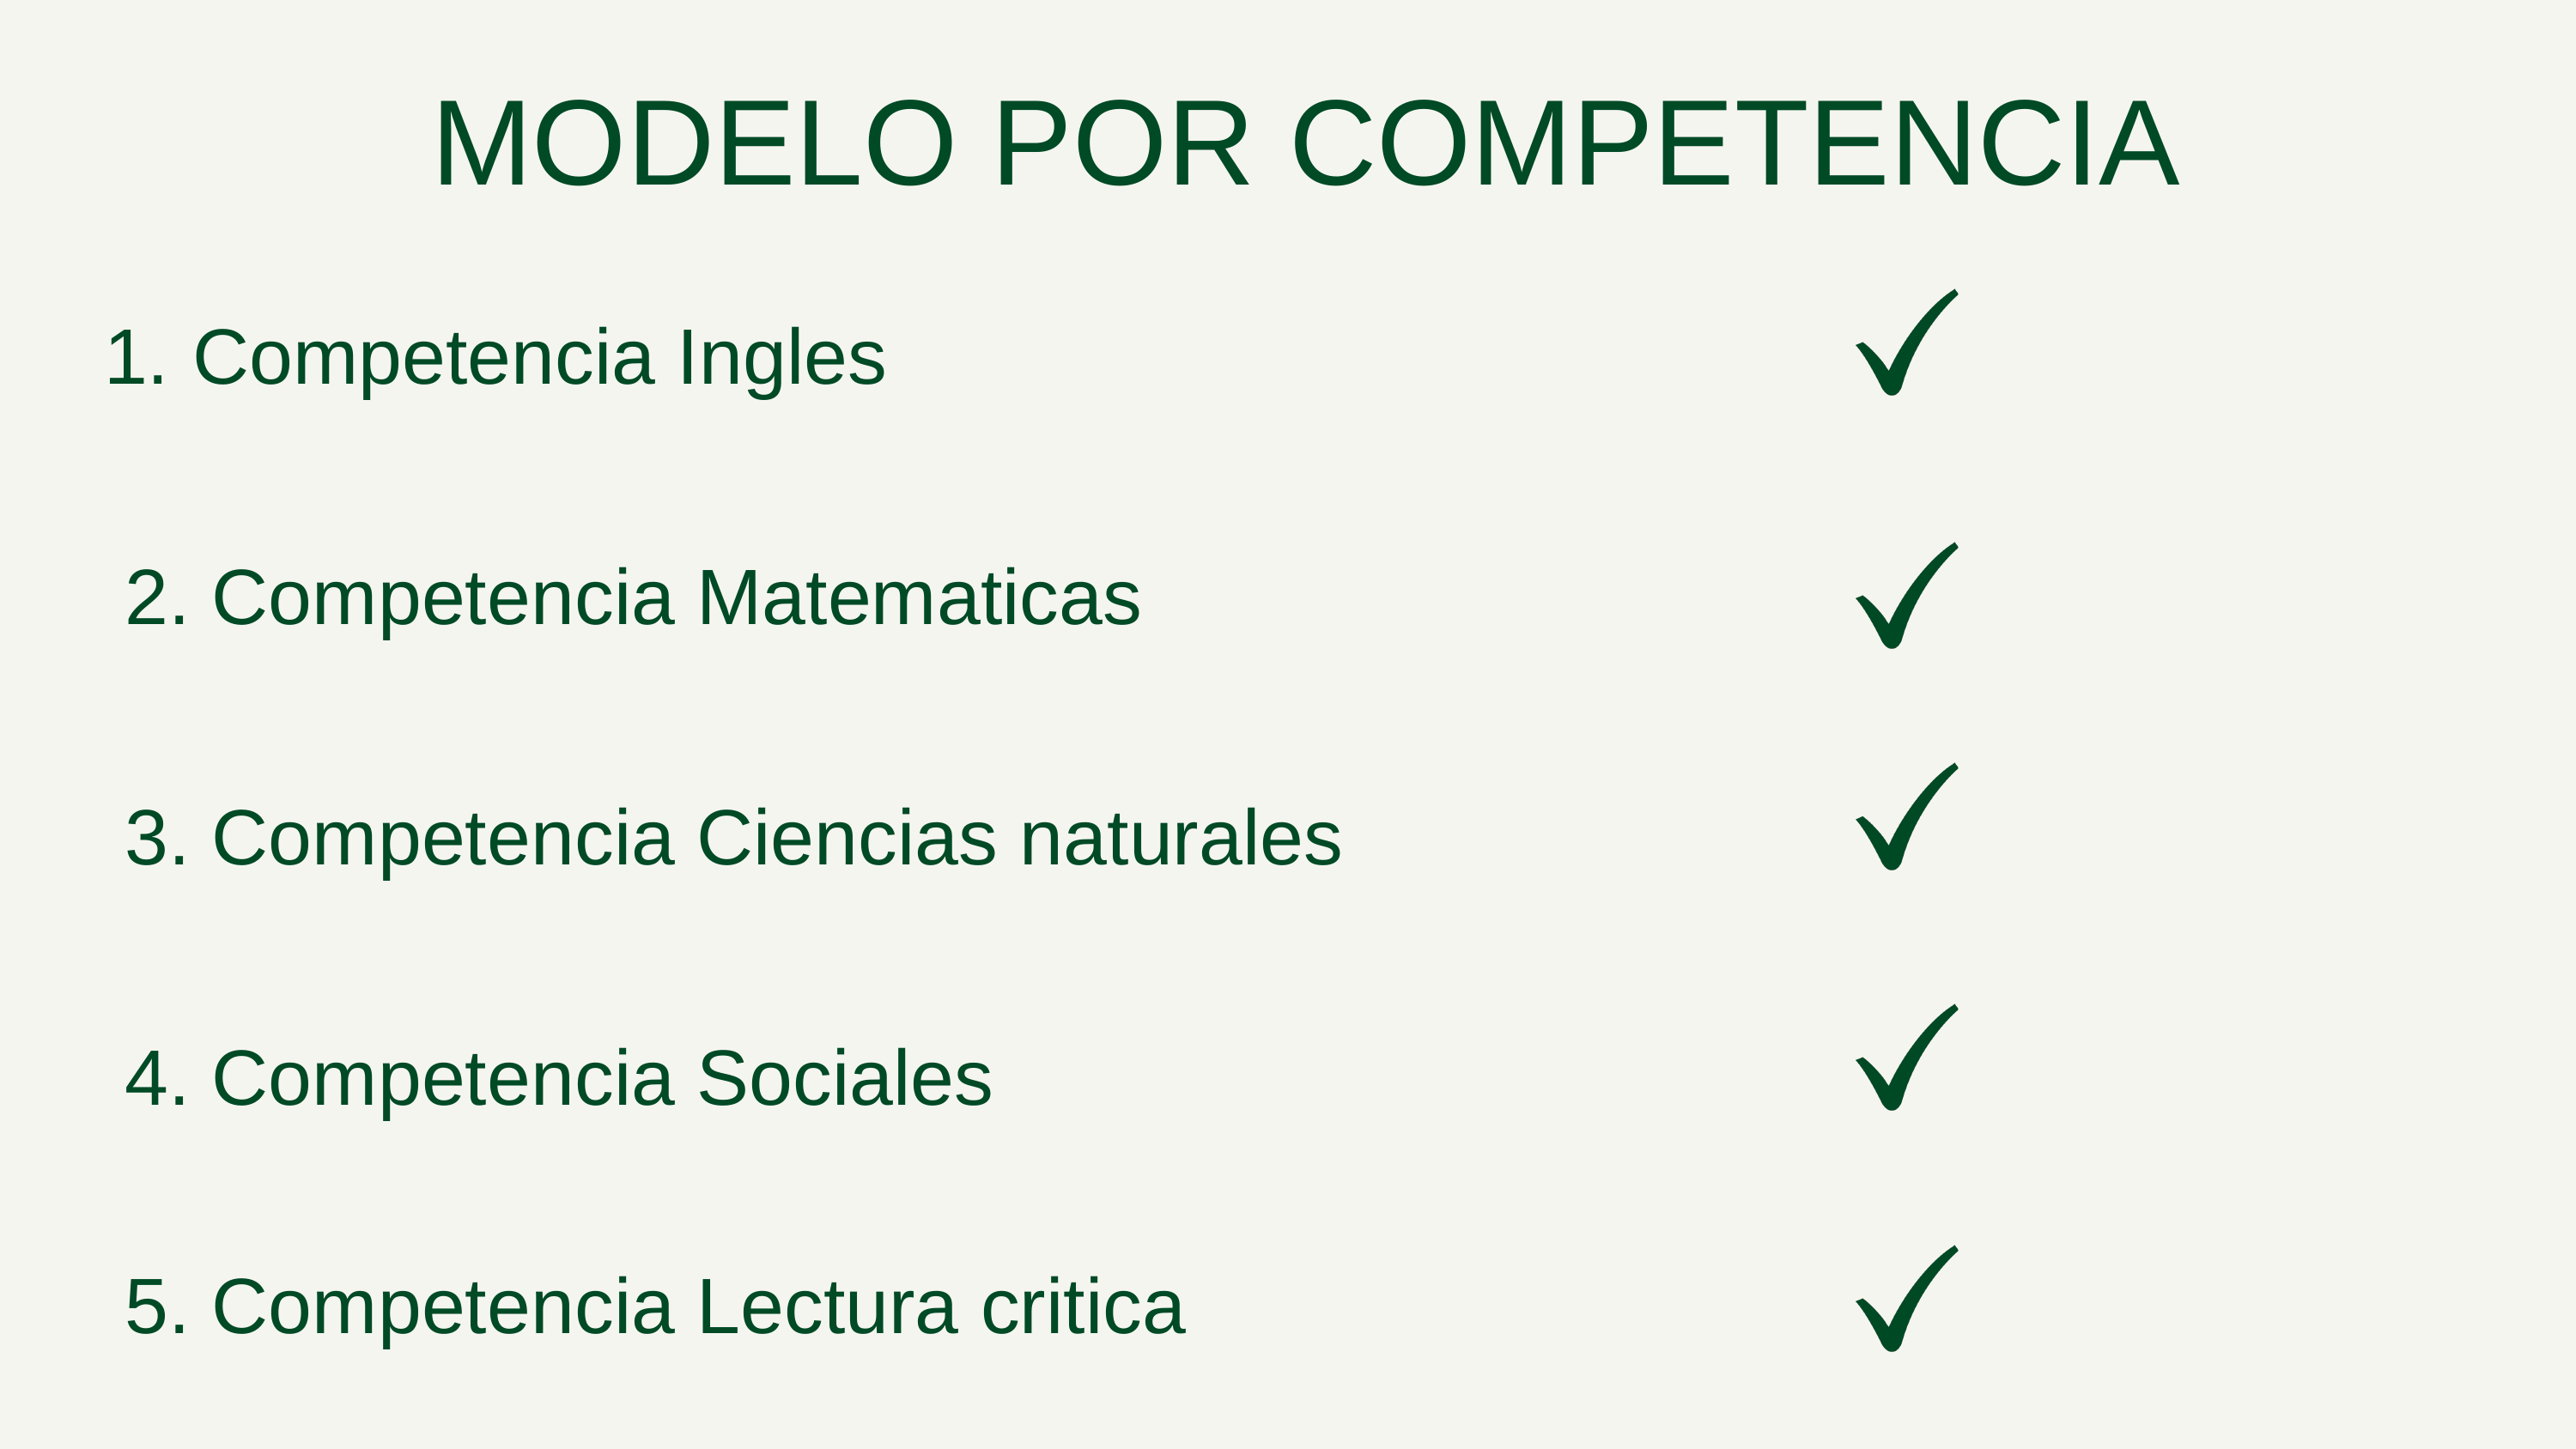

MODELO POR COMPETENCIA

 Competencia Ingles
    2. Competencia Matematicas

    3. Competencia Ciencias naturales

    4. Competencia Sociales
    5. Competencia Lectura critica